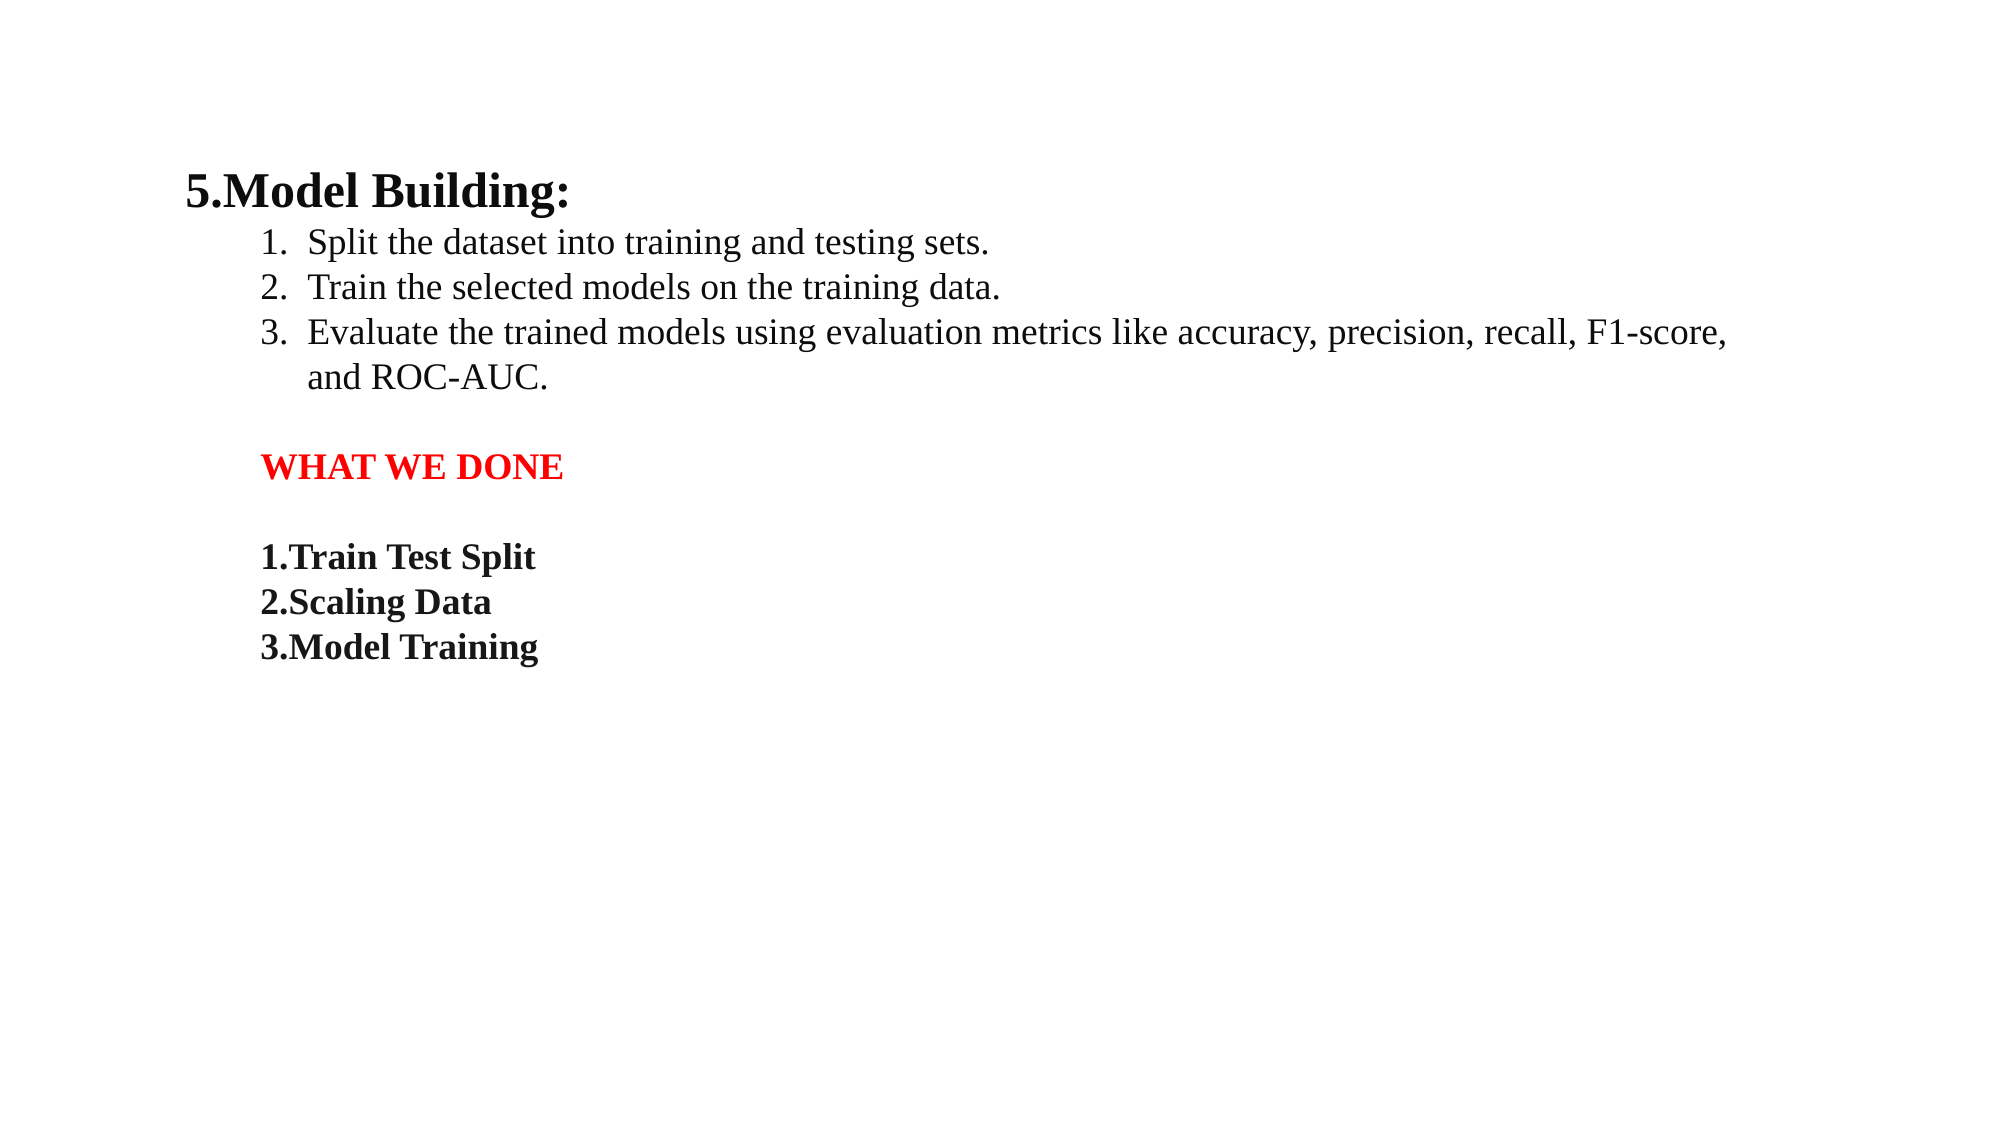

5.Model Building:
Split the dataset into training and testing sets.
Train the selected models on the training data.
Evaluate the trained models using evaluation metrics like accuracy, precision, recall, F1-score, and ROC-AUC.

WHAT WE DONE

1.Train Test Split
2.Scaling Data
3.Model Training